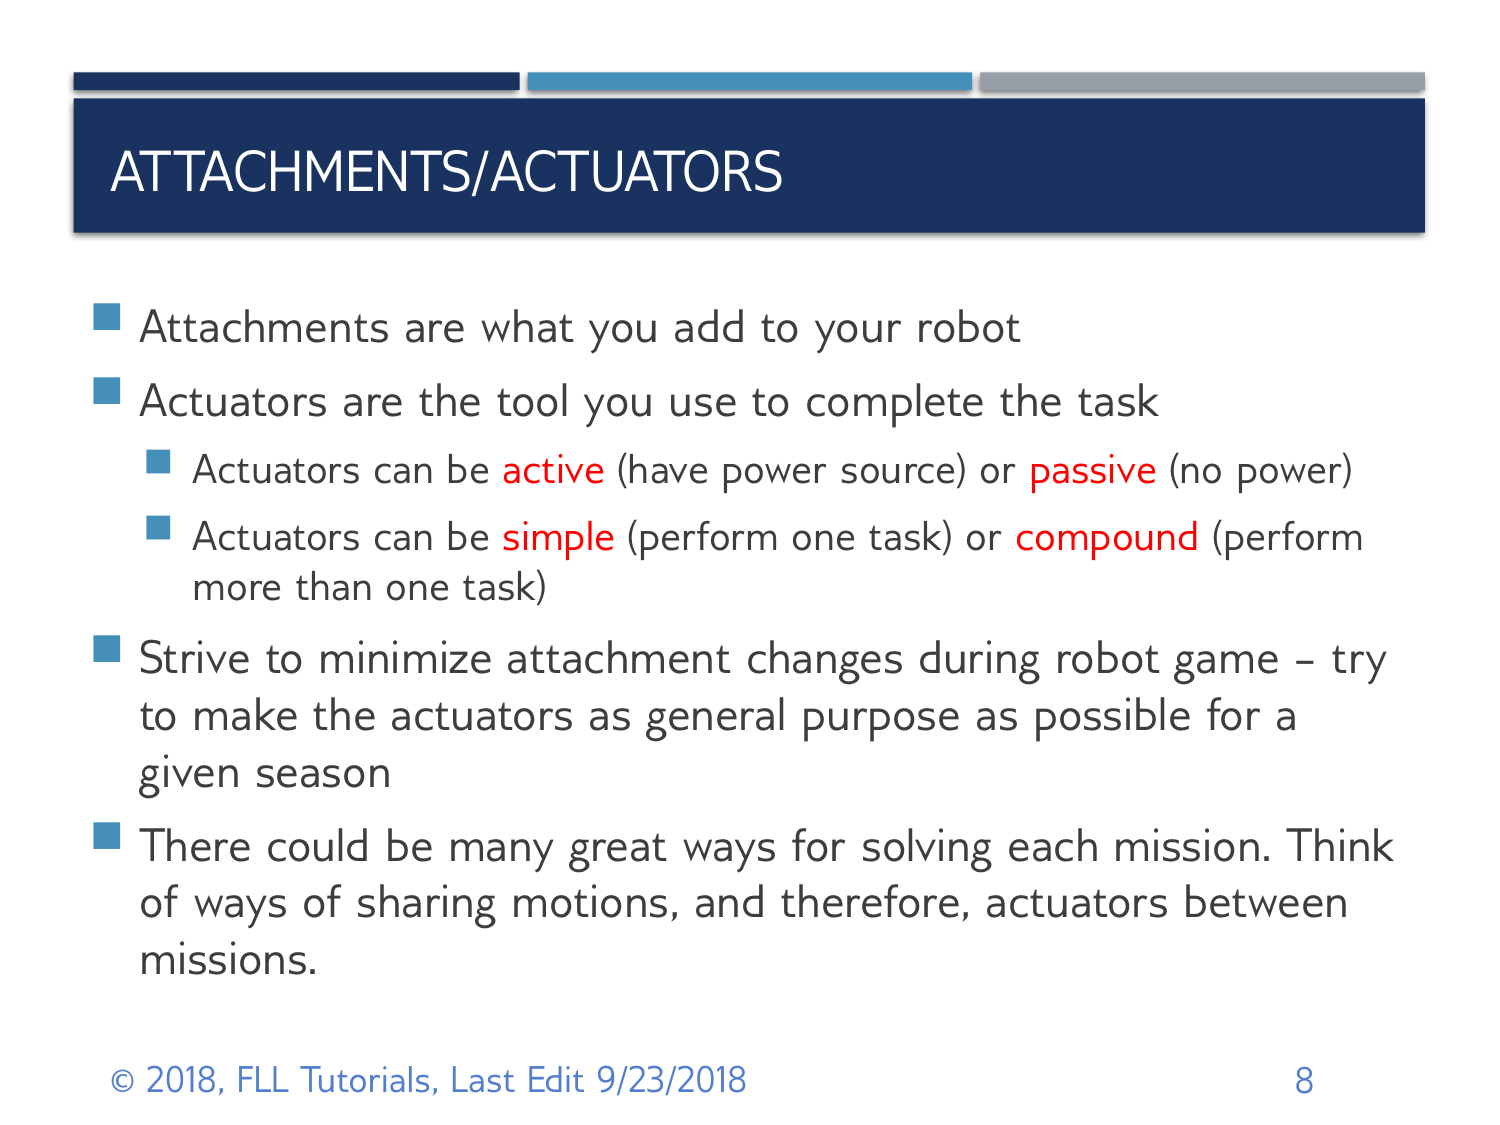

# ATTACHMENTS/Actuators
Attachments are what you add to your robot
Actuators are the tool you use to complete the task
Actuators can be active (have power source) or passive (no power)
Actuators can be simple (perform one task) or compound (perform more than one task)
Strive to minimize attachment changes during robot game – try to make the actuators as general purpose as possible for a given season
There could be many great ways for solving each mission. Think of ways of sharing motions, and therefore, actuators between missions.

© 2018, FLL Tutorials, Last Edit 9/23/2018
8